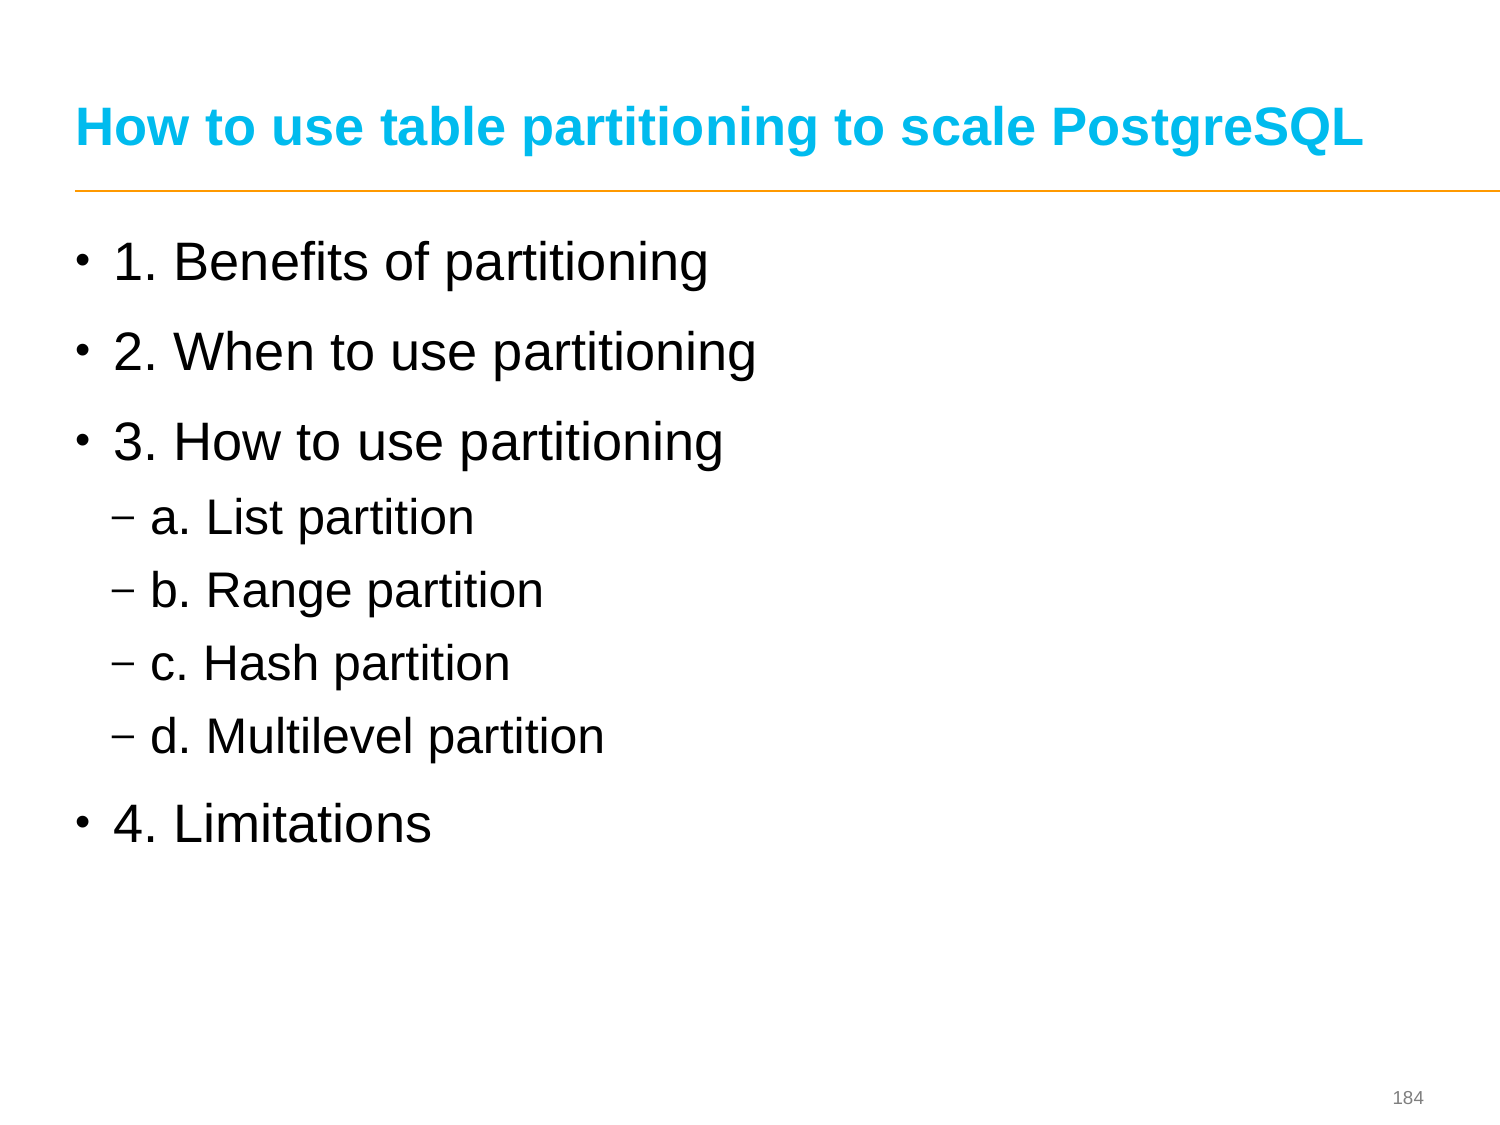

# How to use table partitioning to scale PostgreSQL
1. Benefits of partitioning
2. When to use partitioning
3. How to use partitioning
a. List partition
b. Range partition
c. Hash partition
d. Multilevel partition
4. Limitations